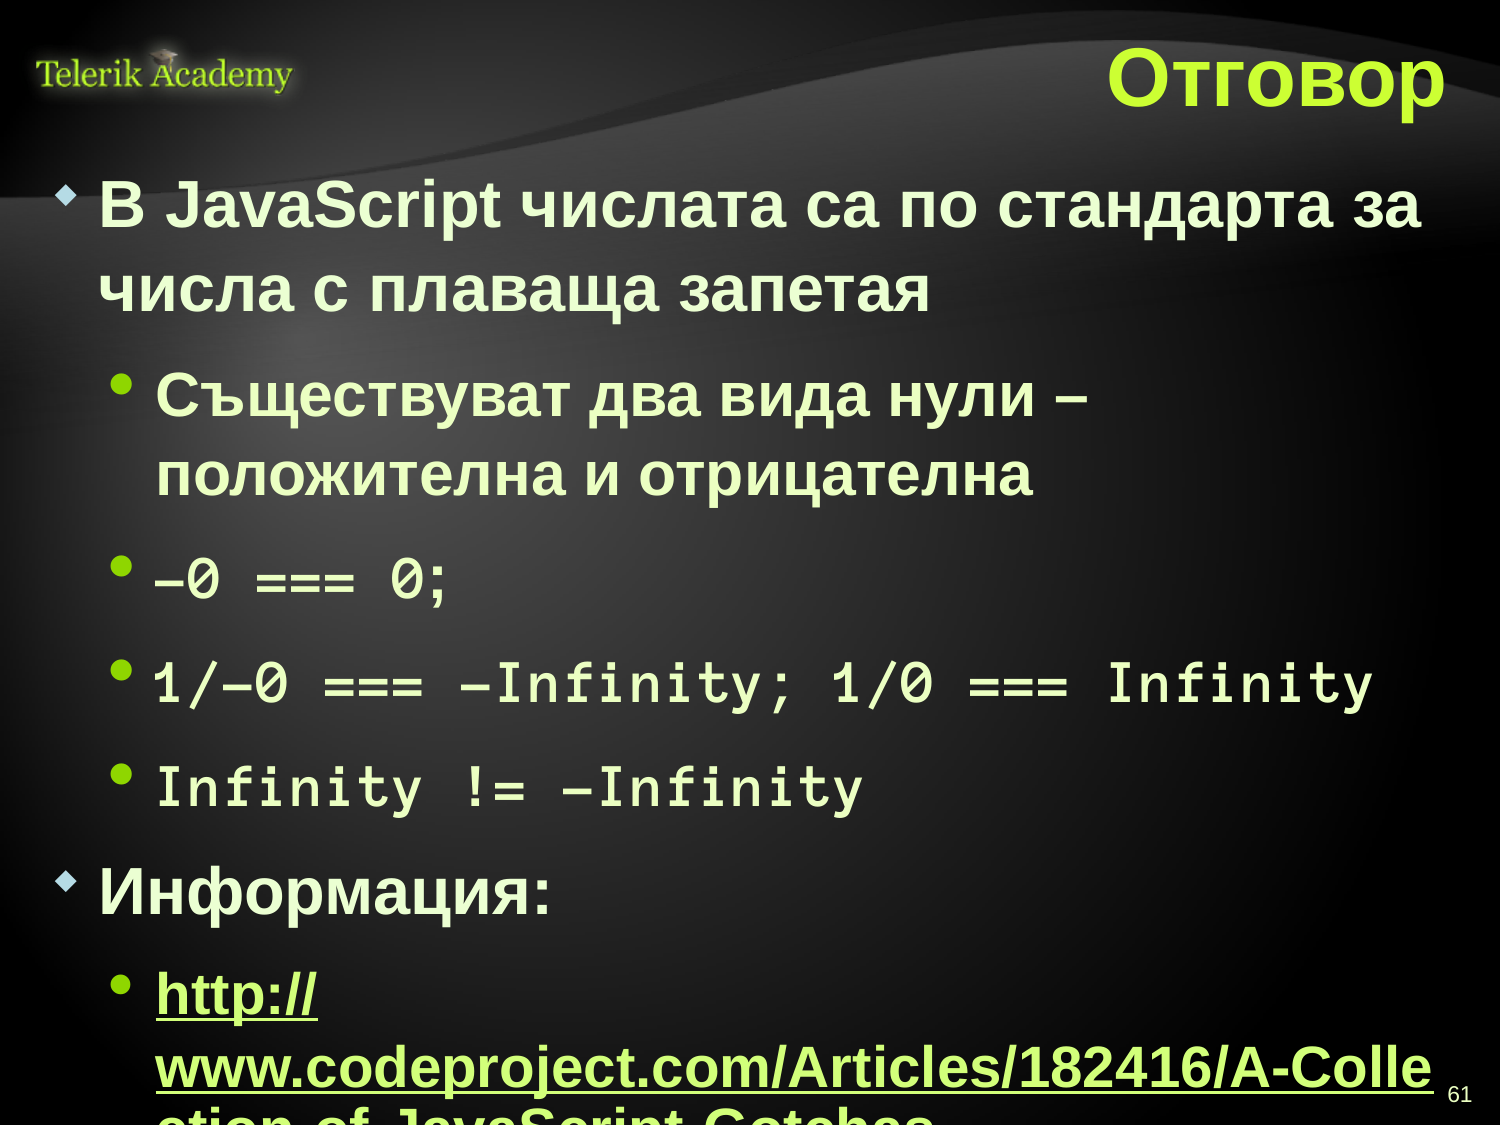

# Отговор
В JavaScript числата са по стандарта за числа с плаваща запетая
Съществуват два вида нули – положителна и отрицателна
-0 === 0;
1/-0 === -Infinity; 1/0 === Infinity
Infinity != -Infinity
Информация:
http://www.codeproject.com/Articles/182416/A-Collection-of-JavaScript-Gotchas
61